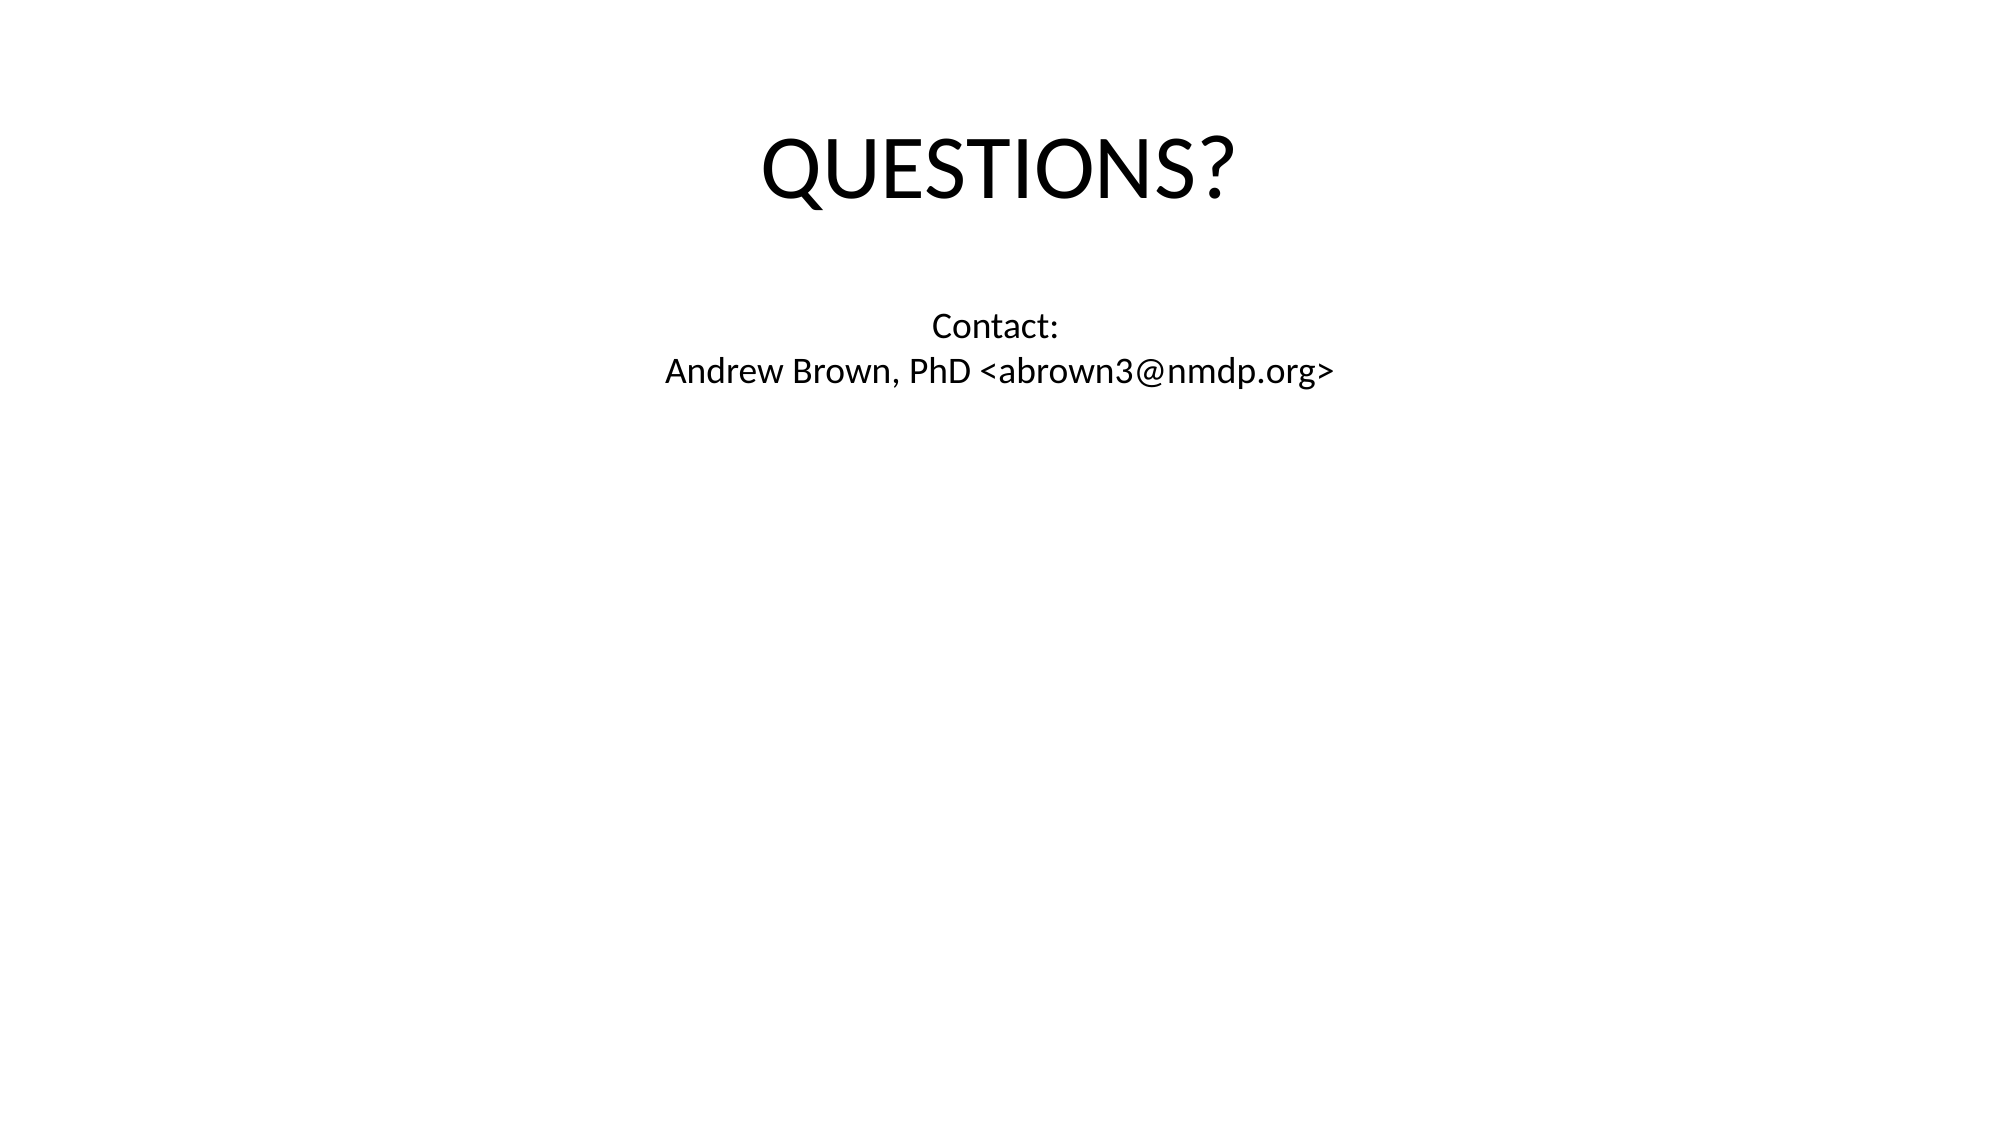

# QUESTIONS?
Contact:
Andrew Brown, PhD <abrown3@nmdp.org>